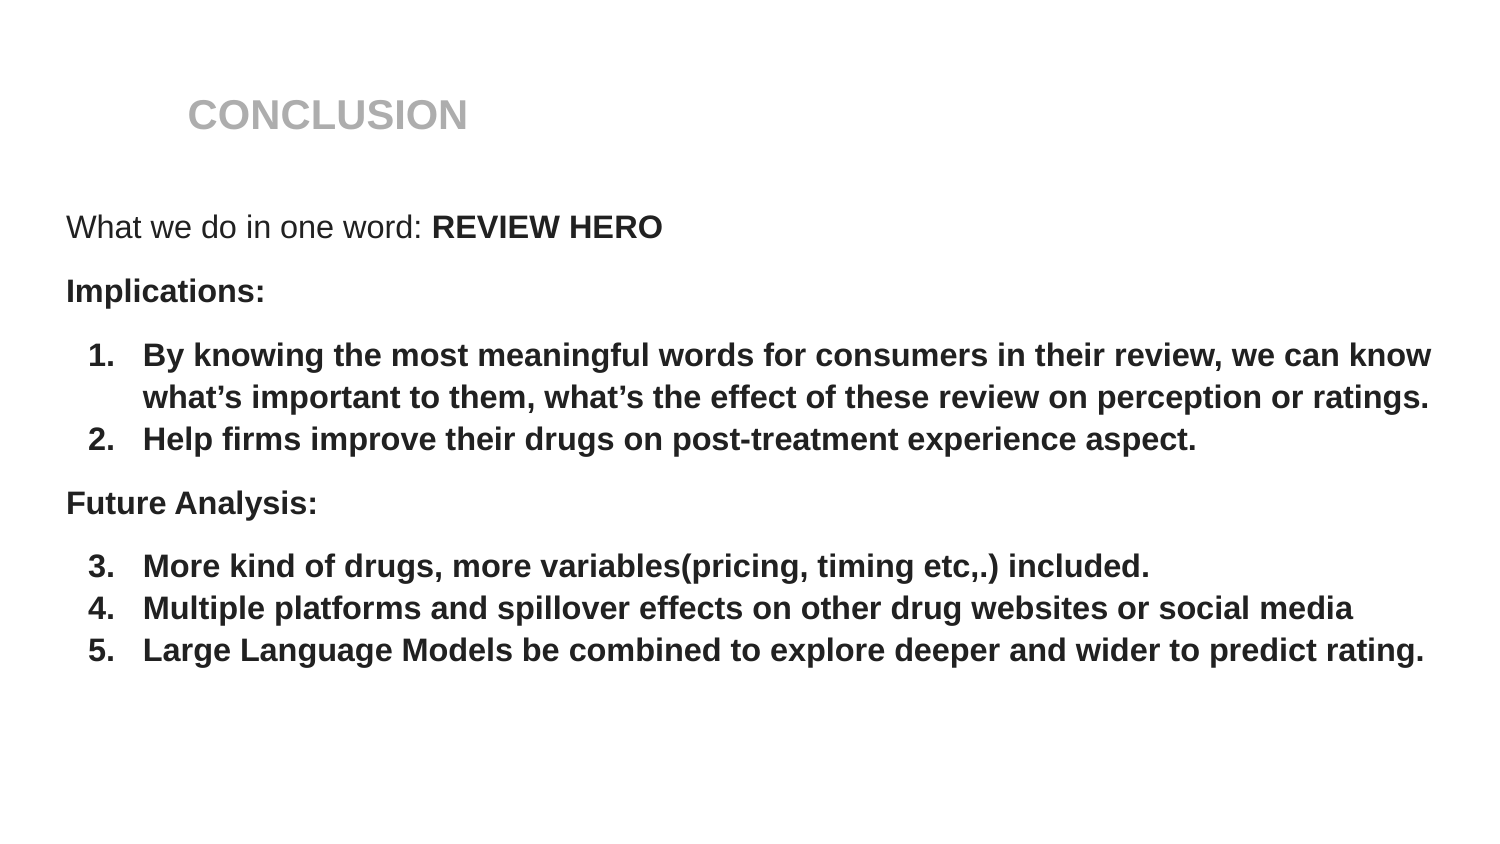

CONCLUSION
What we do in one word: REVIEW HERO
Implications:
By knowing the most meaningful words for consumers in their review, we can know what’s important to them, what’s the effect of these review on perception or ratings.
Help firms improve their drugs on post-treatment experience aspect.
Future Analysis:
More kind of drugs, more variables(pricing, timing etc,.) included.
Multiple platforms and spillover effects on other drug websites or social media
Large Language Models be combined to explore deeper and wider to predict rating.